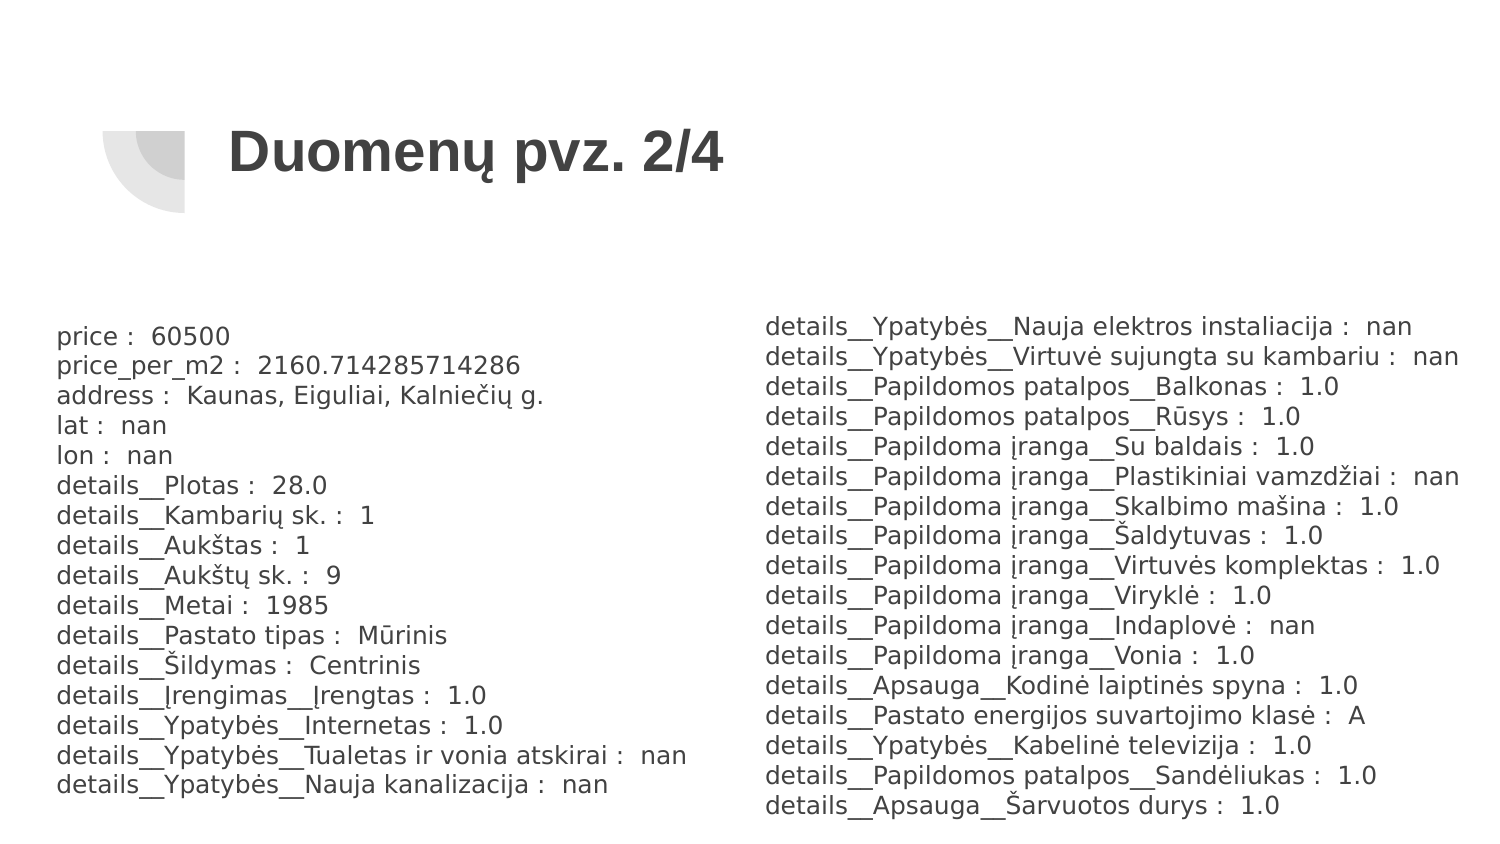

# Duomenų pvz. 2/4
details__Ypatybės__Nauja elektros instaliacija :  nan
details__Ypatybės__Virtuvė sujungta su kambariu :  nan
details__Papildomos patalpos__Balkonas :  1.0
details__Papildomos patalpos__Rūsys :  1.0
details__Papildoma įranga__Su baldais :  1.0
details__Papildoma įranga__Plastikiniai vamzdžiai :  nan
details__Papildoma įranga__Skalbimo mašina :  1.0
details__Papildoma įranga__Šaldytuvas :  1.0
details__Papildoma įranga__Virtuvės komplektas :  1.0
details__Papildoma įranga__Viryklė :  1.0
details__Papildoma įranga__Indaplovė :  nan
details__Papildoma įranga__Vonia :  1.0
details__Apsauga__Kodinė laiptinės spyna :  1.0
details__Pastato energijos suvartojimo klasė :  A
details__Ypatybės__Kabelinė televizija :  1.0
details__Papildomos patalpos__Sandėliukas :  1.0
details__Apsauga__Šarvuotos durys :  1.0

price :  60500
price_per_m2 :  2160.714285714286
address :  Kaunas, Eiguliai, Kalniečių g.
lat :  nan
lon :  nan
details__Plotas :  28.0
details__Kambarių sk. :  1
details__Aukštas :  1
details__Aukštų sk. :  9
details__Metai :  1985
details__Pastato tipas :  Mūrinis
details__Šildymas :  Centrinis
details__Įrengimas__Įrengtas :  1.0
details__Ypatybės__Internetas :  1.0
details__Ypatybės__Tualetas ir vonia atskirai :  nan
details__Ypatybės__Nauja kanalizacija :  nan